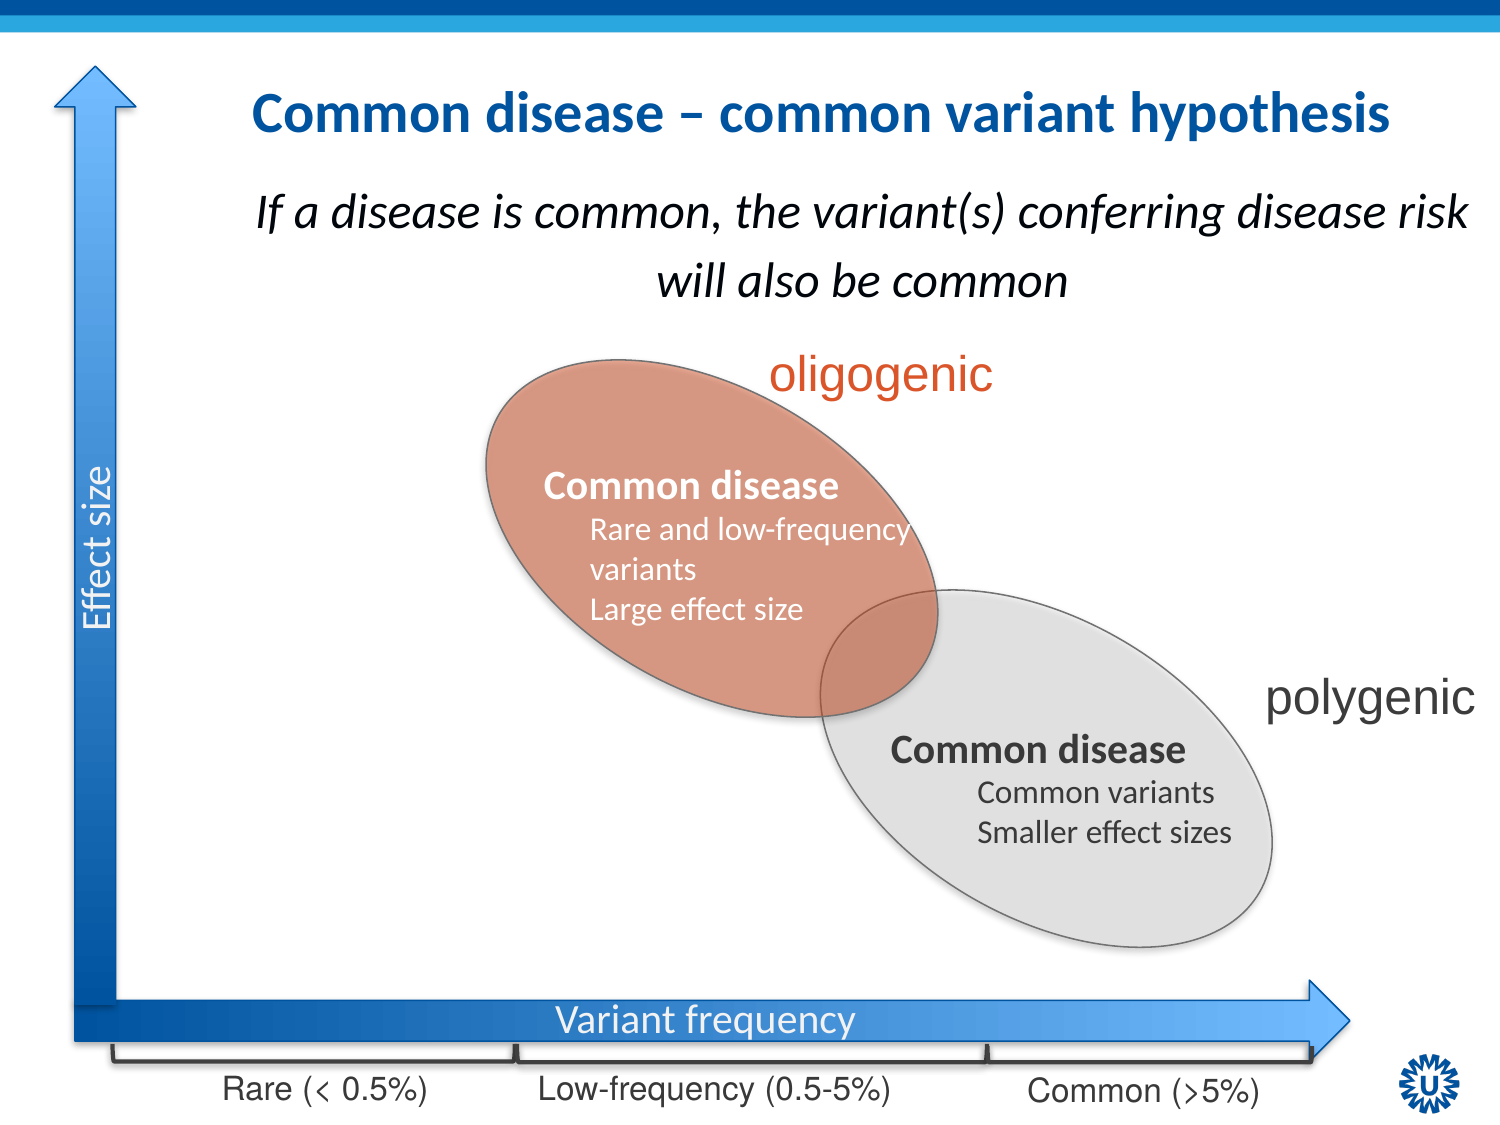

# Common disease – common variant hypothesis
If a disease is common, the variant(s) conferring disease risk will also be common
oligogenic

Common disease

Rare and low-frequency variants
Large effect size
Effect size

polygenic
Common disease
Common variants Smaller effect sizes

Variant frequency
Rare (< 0.5%)
Low-frequency (0.5-5%)
Common (>5%)